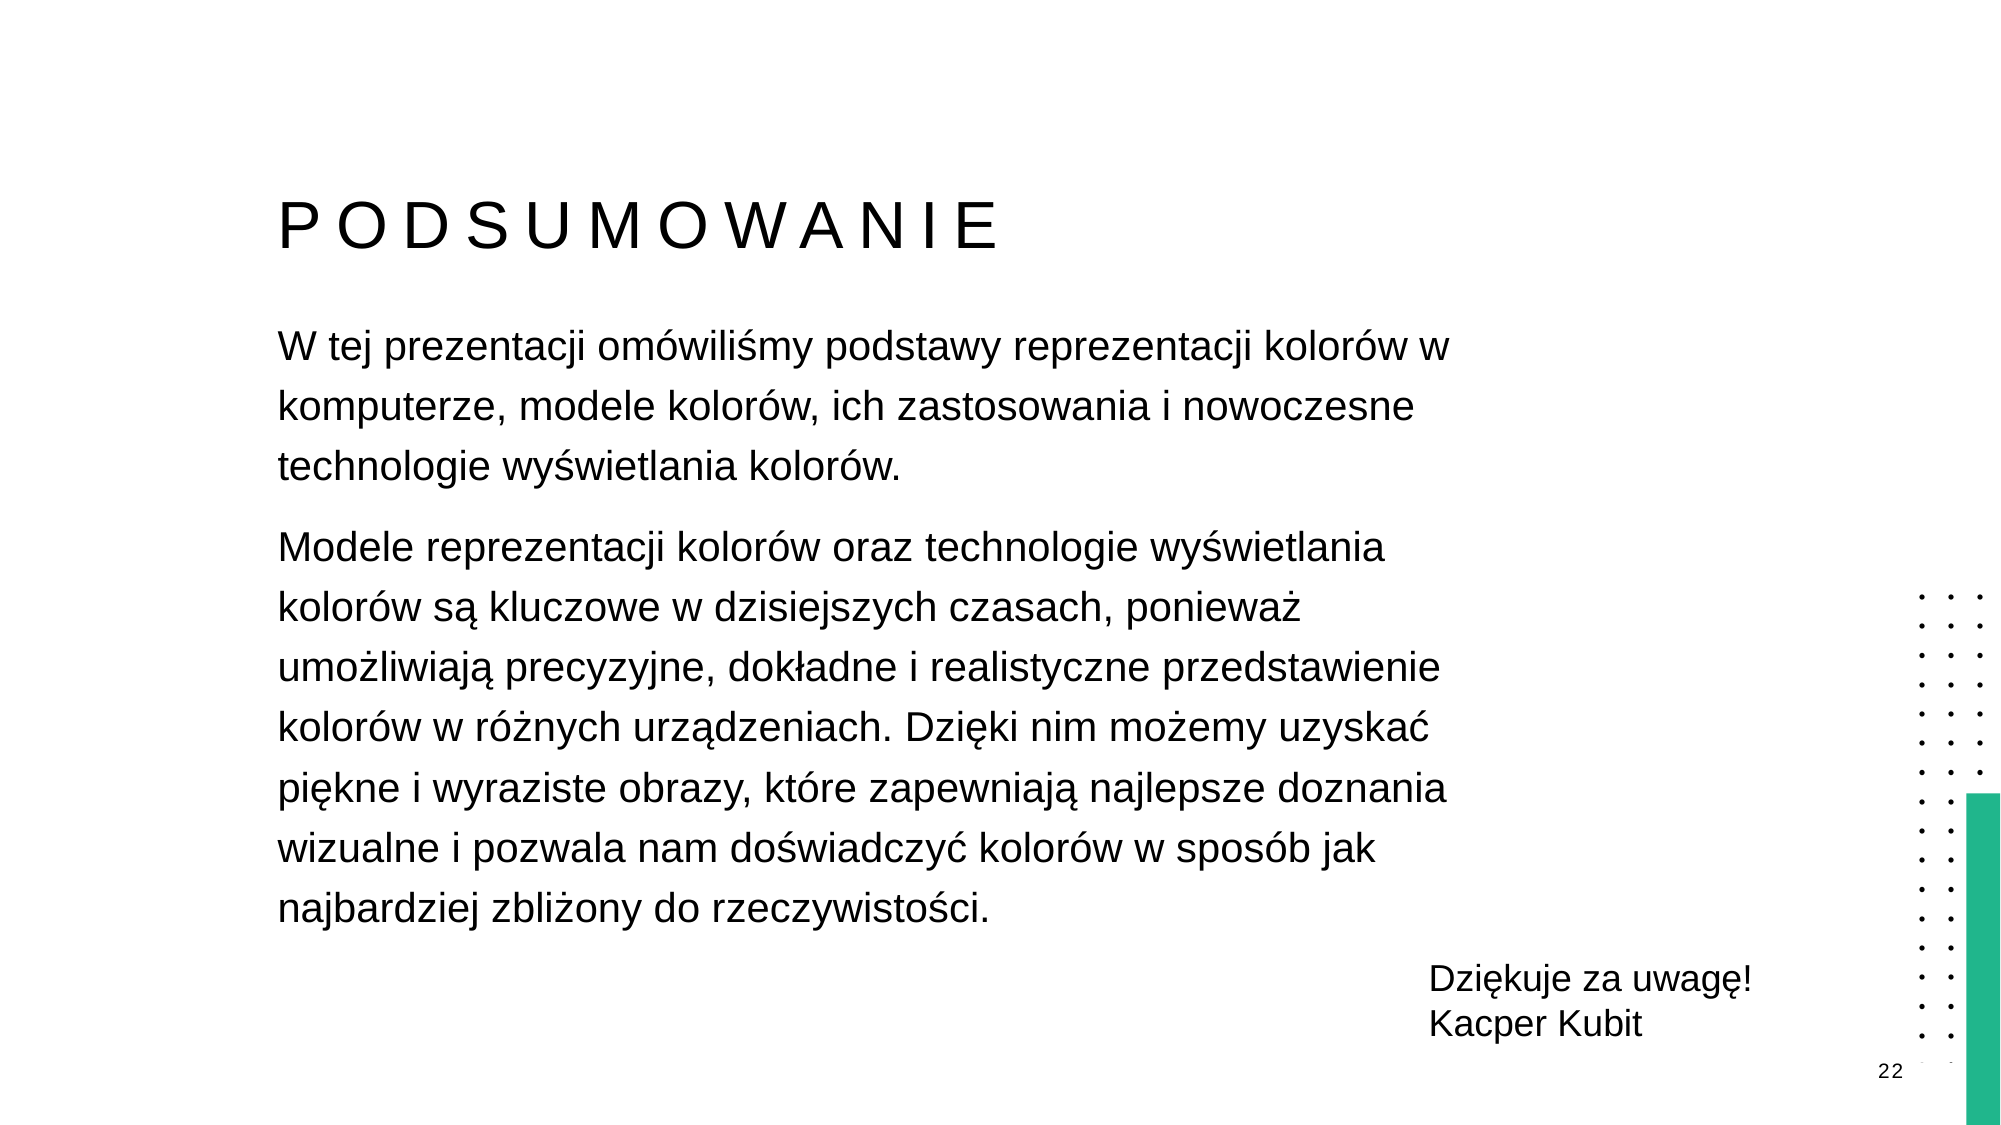

# Podsumowanie
W tej prezentacji omówiliśmy podstawy reprezentacji kolorów w komputerze, modele kolorów, ich zastosowania i nowoczesne technologie wyświetlania kolorów.
Modele reprezentacji kolorów oraz technologie wyświetlania kolorów są kluczowe w dzisiejszych czasach, ponieważ umożliwiają precyzyjne, dokładne i realistyczne przedstawienie kolorów w różnych urządzeniach. Dzięki nim możemy uzyskać piękne i wyraziste obrazy, które zapewniają najlepsze doznania wizualne i pozwala nam doświadczyć kolorów w sposób jak najbardziej zbliżony do rzeczywistości.
Dziękuje za uwagę!
Kacper Kubit
22